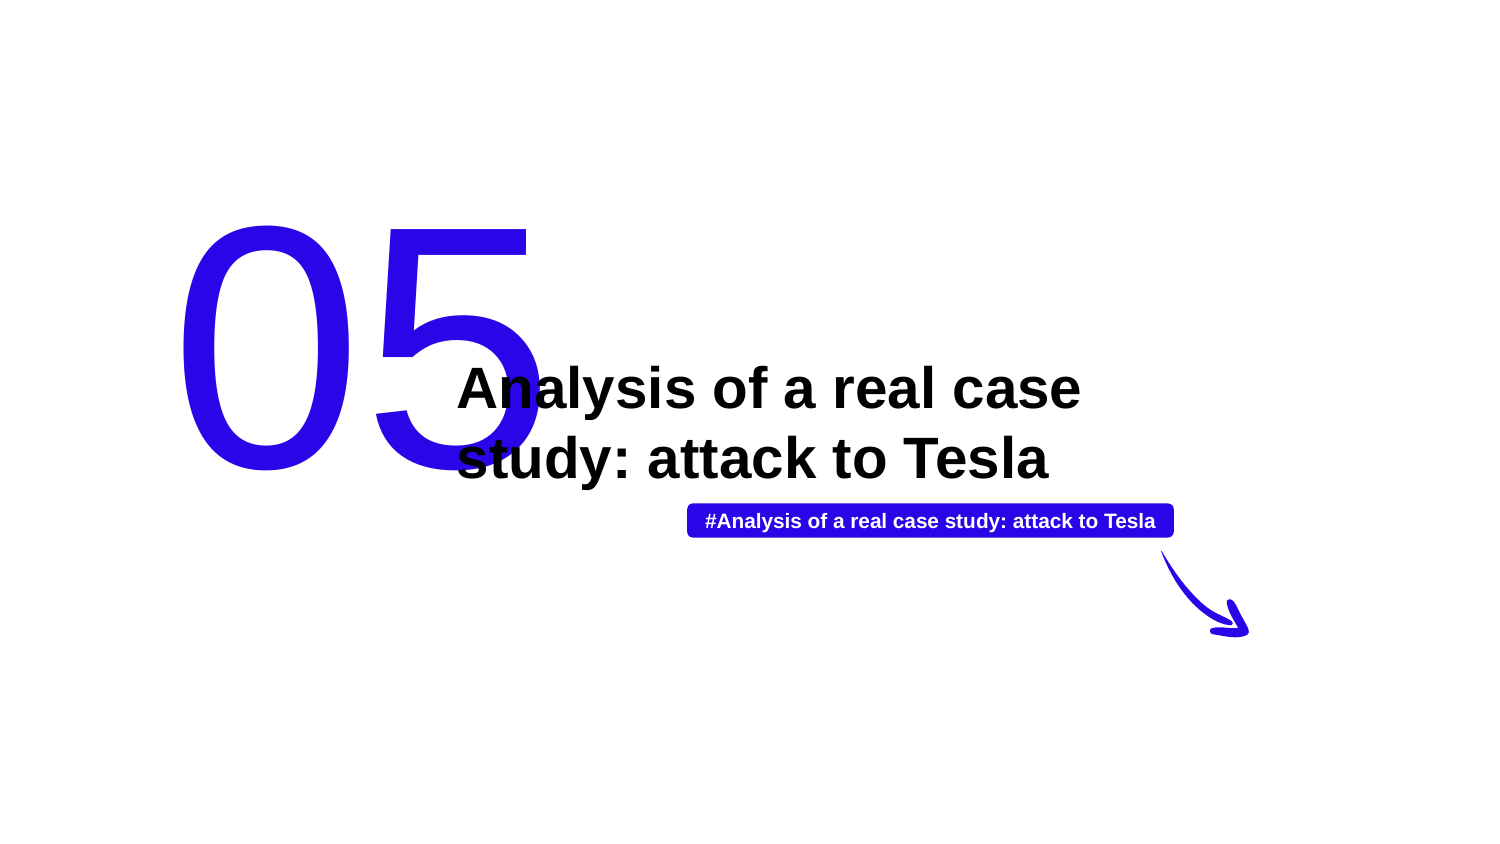

05
# Analysis of a real case study: attack to Tesla
#Analysis of a real case study: attack to Tesla